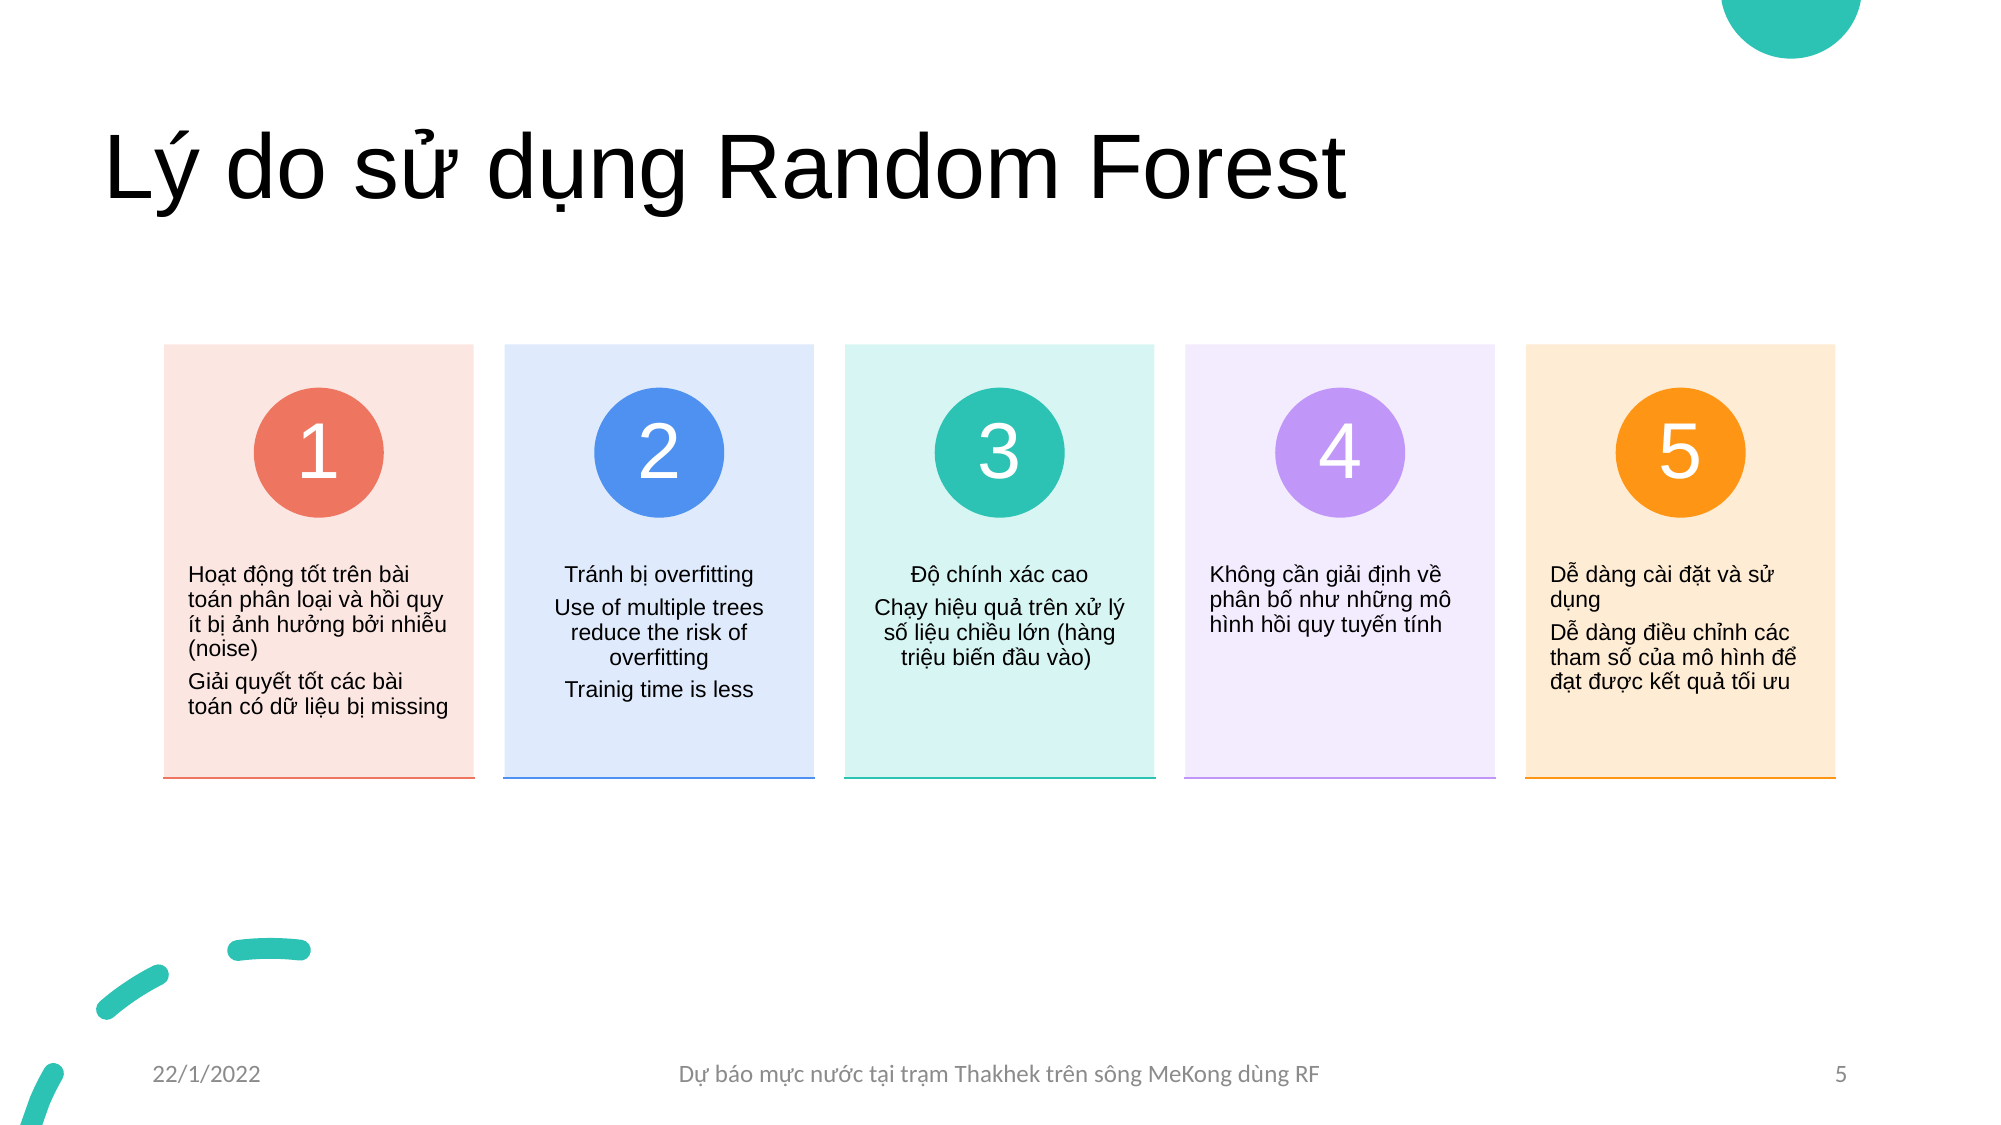

# Lý do sử dụng Random Forest
Hoạt động tốt trên bài toán phân loại và hồi quy ít bị ảnh hưởng bởi nhiễu (noise)
Giải quyết tốt các bài toán có dữ liệu bị missing
1
Tránh bị overfitting
Use of multiple trees reduce the risk of overfitting
Trainig time is less

2
Độ chính xác cao
Chạy hiệu quả trên xử lý số liệu chiều lớn (hàng triệu biến đầu vào)
3
Không cần giải định về phân bố như những mô hình hồi quy tuyến tính
4
Dễ dàng cài đặt và sử dụng
Dễ dàng điều chỉnh các tham số của mô hình để đạt được kết quả tối ưu
5
22/1/2022
Dự báo mực nước tại trạm Thakhek trên sông MeKong dùng RF
5